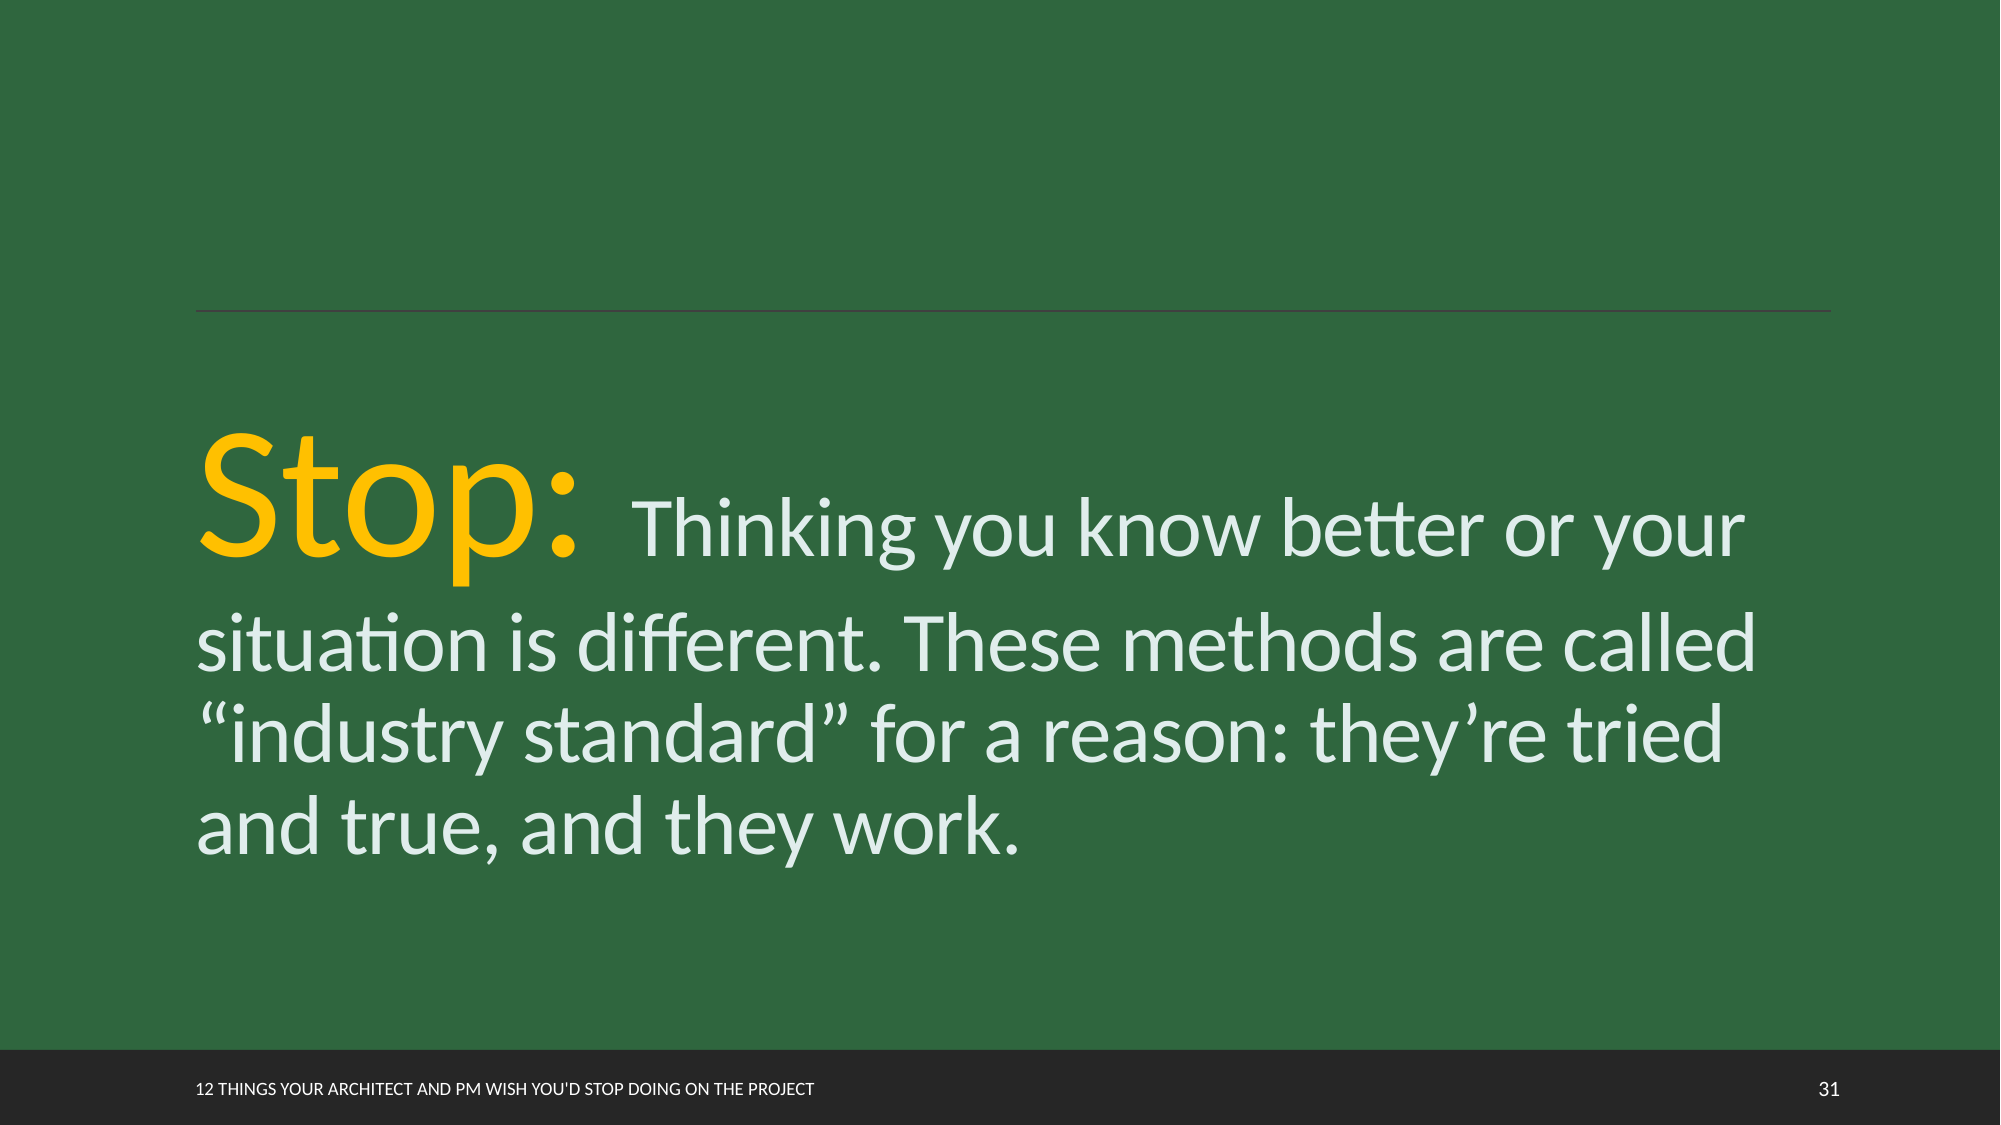

# Stop: Thinking you know better or your situation is different. These methods are called “industry standard” for a reason: they’re tried and true, and they work.
12 things your Architect and PM wish you'd stop doing on the project
31